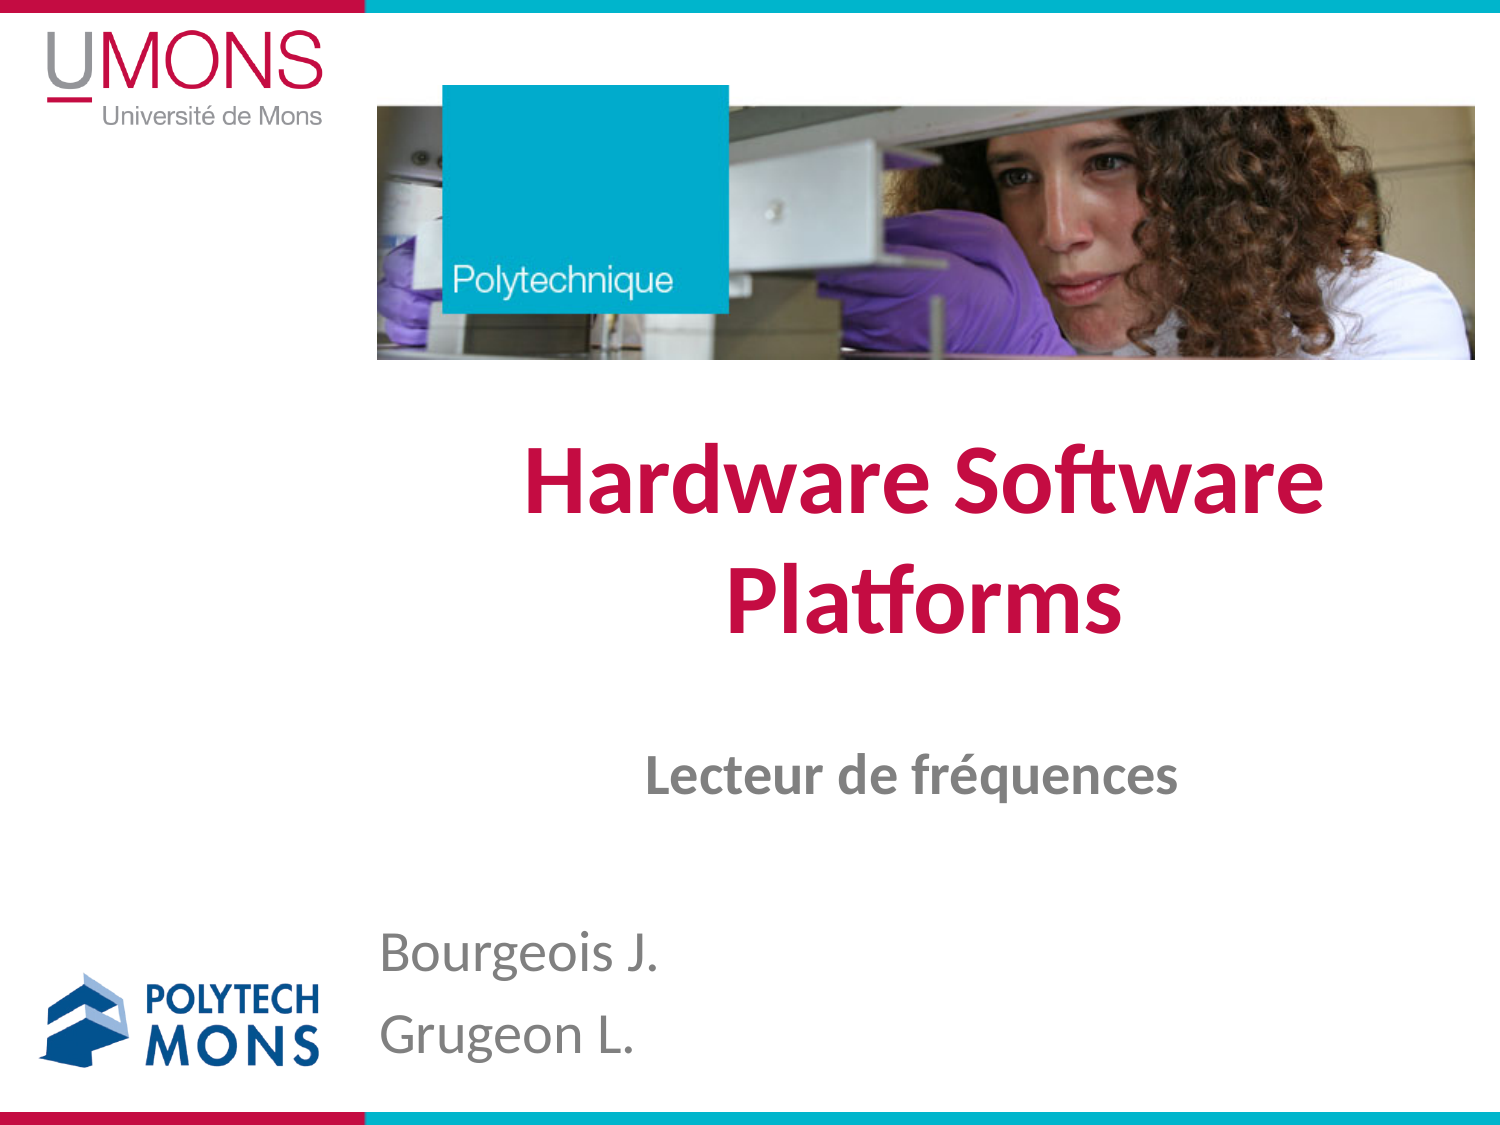

# Hardware Software Platforms

Lecteur de fréquences
Bourgeois J.
Grugeon L.